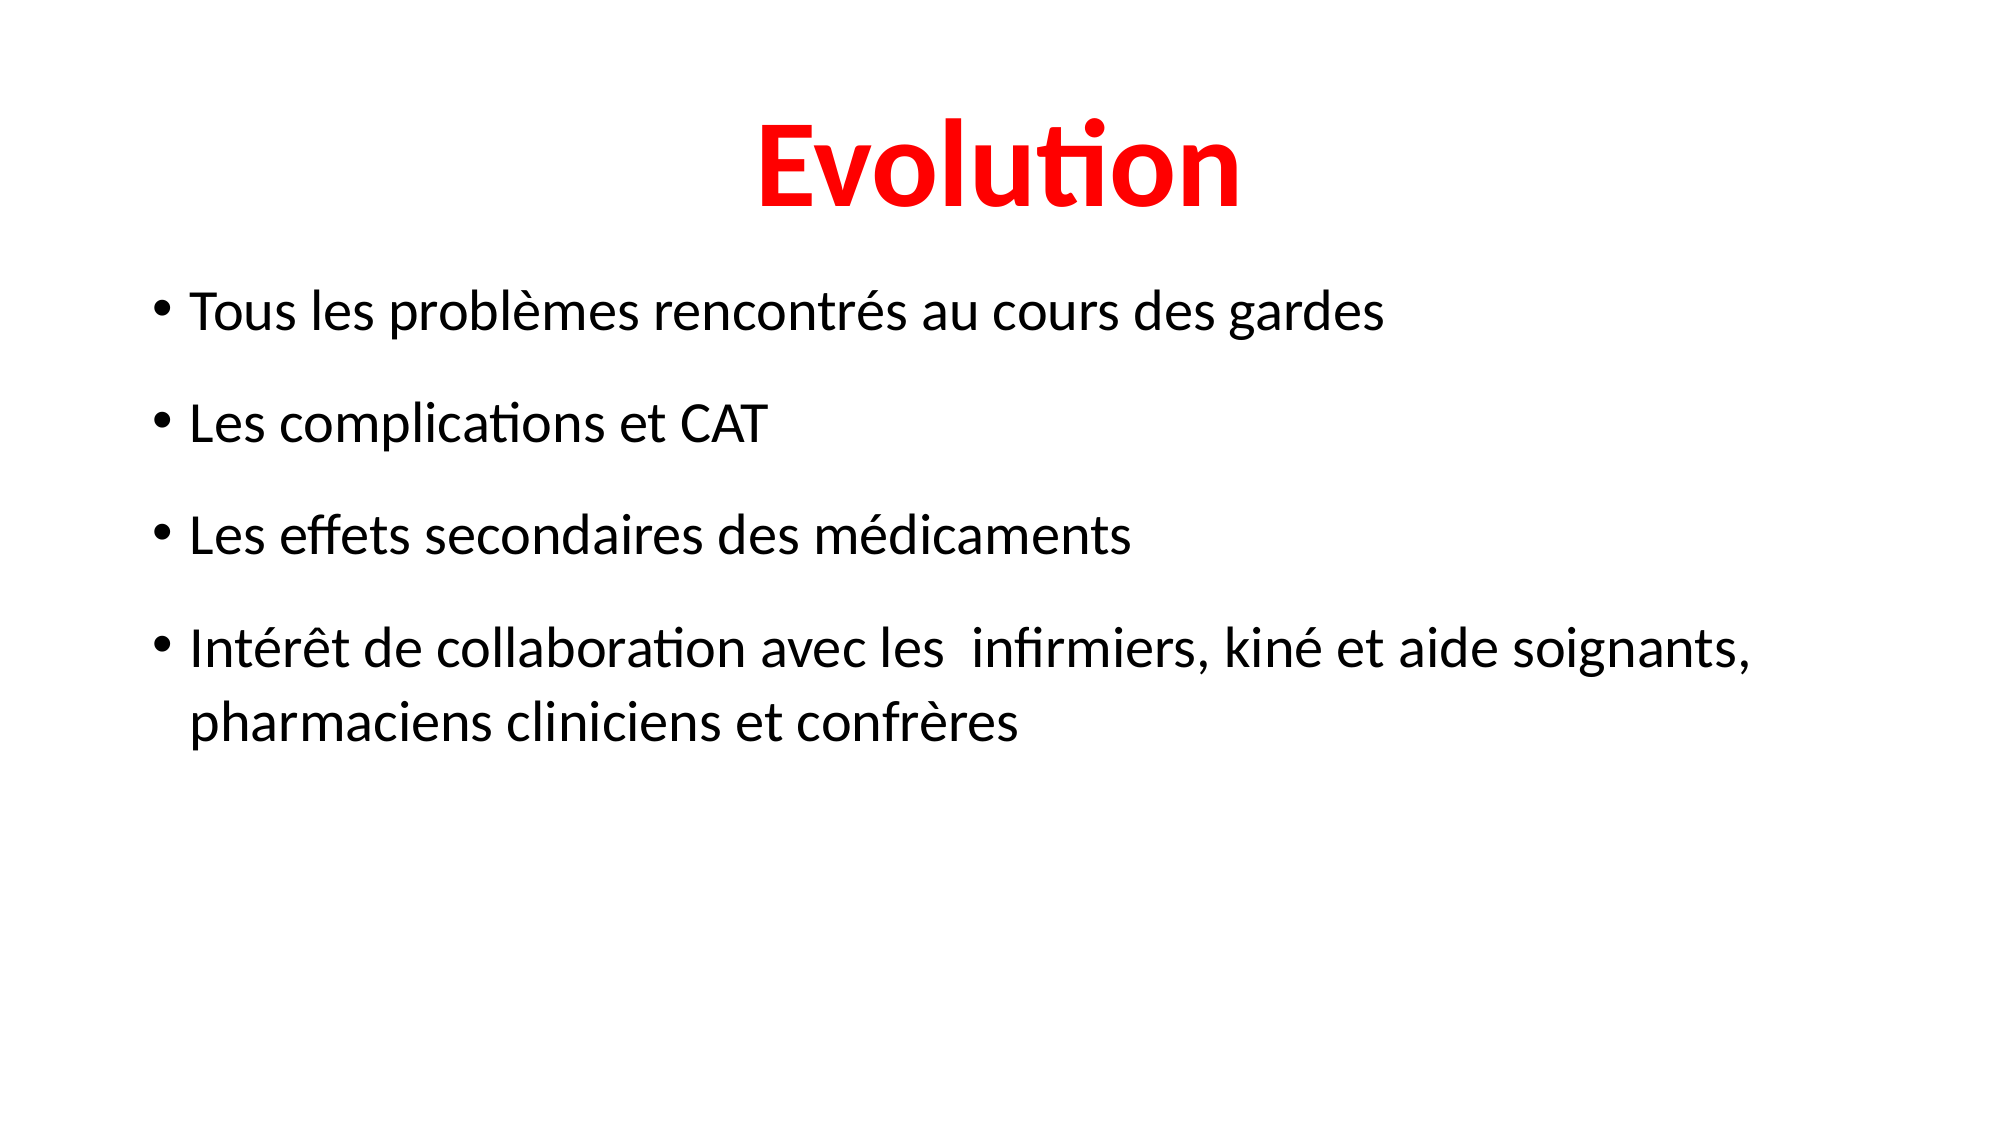

# Evolution
Tous les problèmes rencontrés au cours des gardes
Les complications et CAT
Les effets secondaires des médicaments
Intérêt de collaboration avec les  infirmiers, kiné et aide soignants, pharmaciens cliniciens et confrères